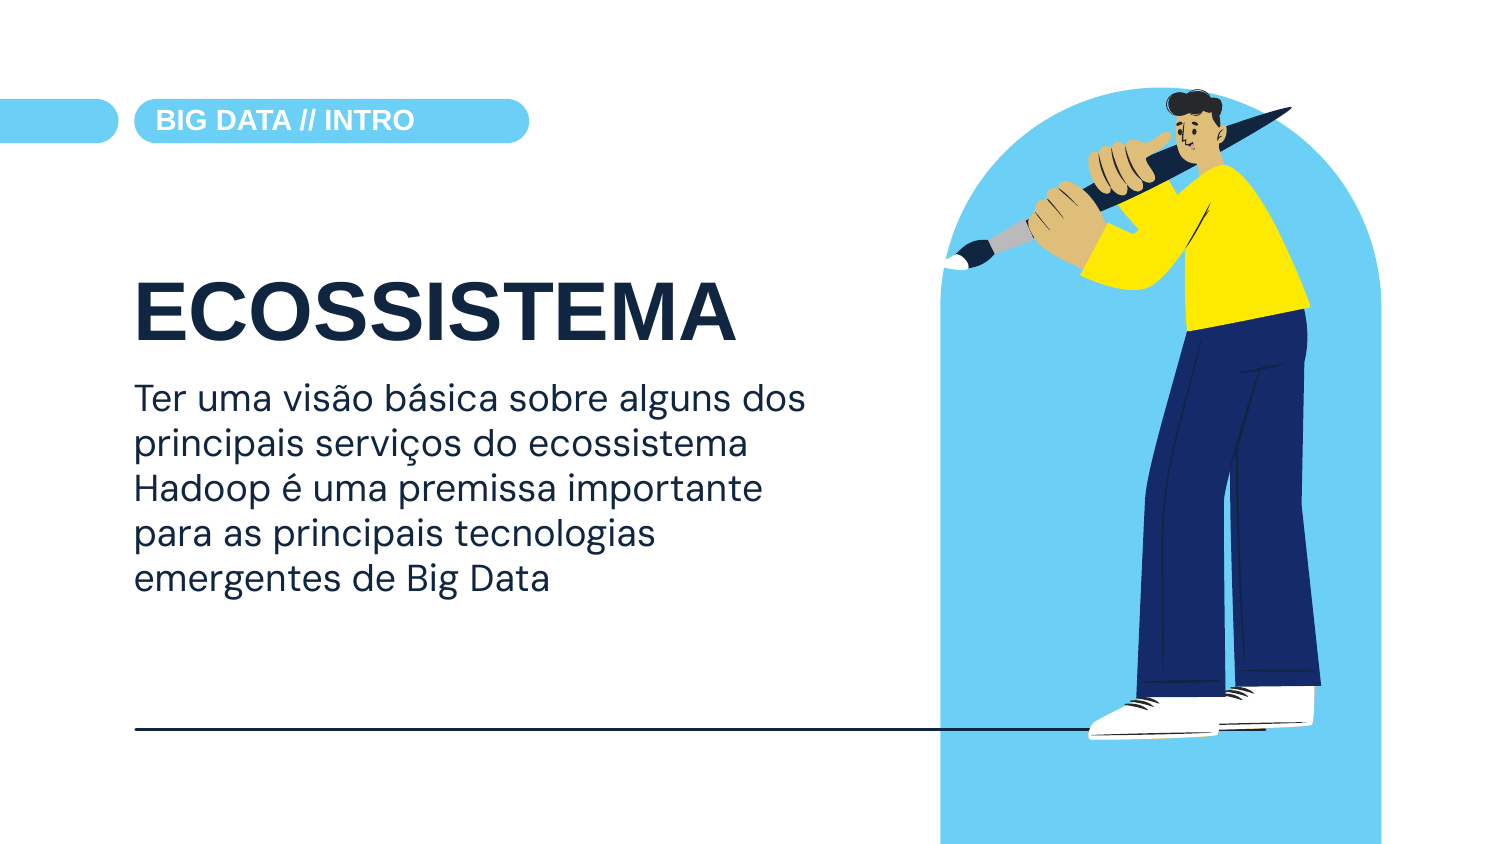

BIG DATA // INTRO
# ECOSSISTEMA
Ter uma visão básica sobre alguns dos principais serviços do ecossistema Hadoop é uma premissa importante para as principais tecnologias emergentes de Big Data